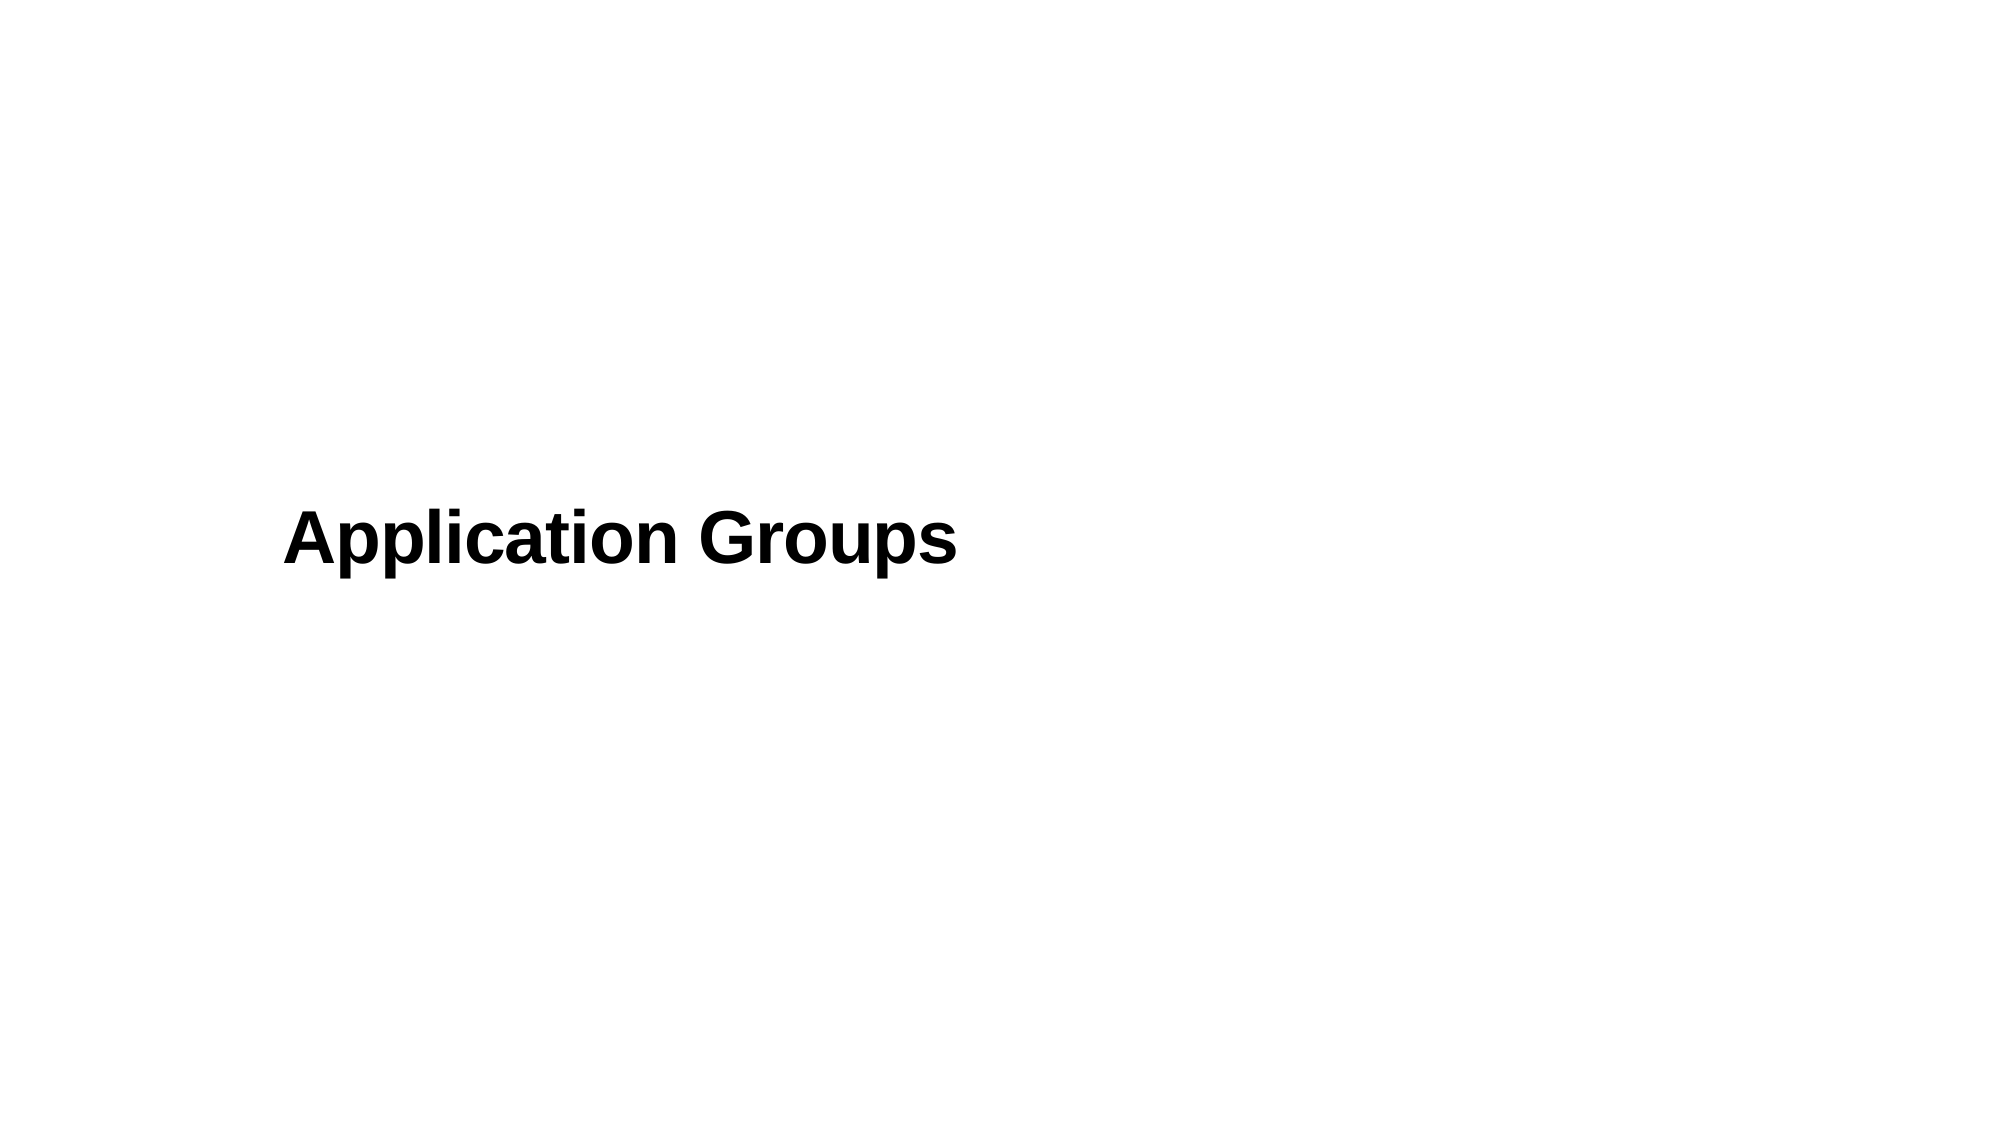

# Application Groups
Configure the Azure AD Application Registration for group attributes